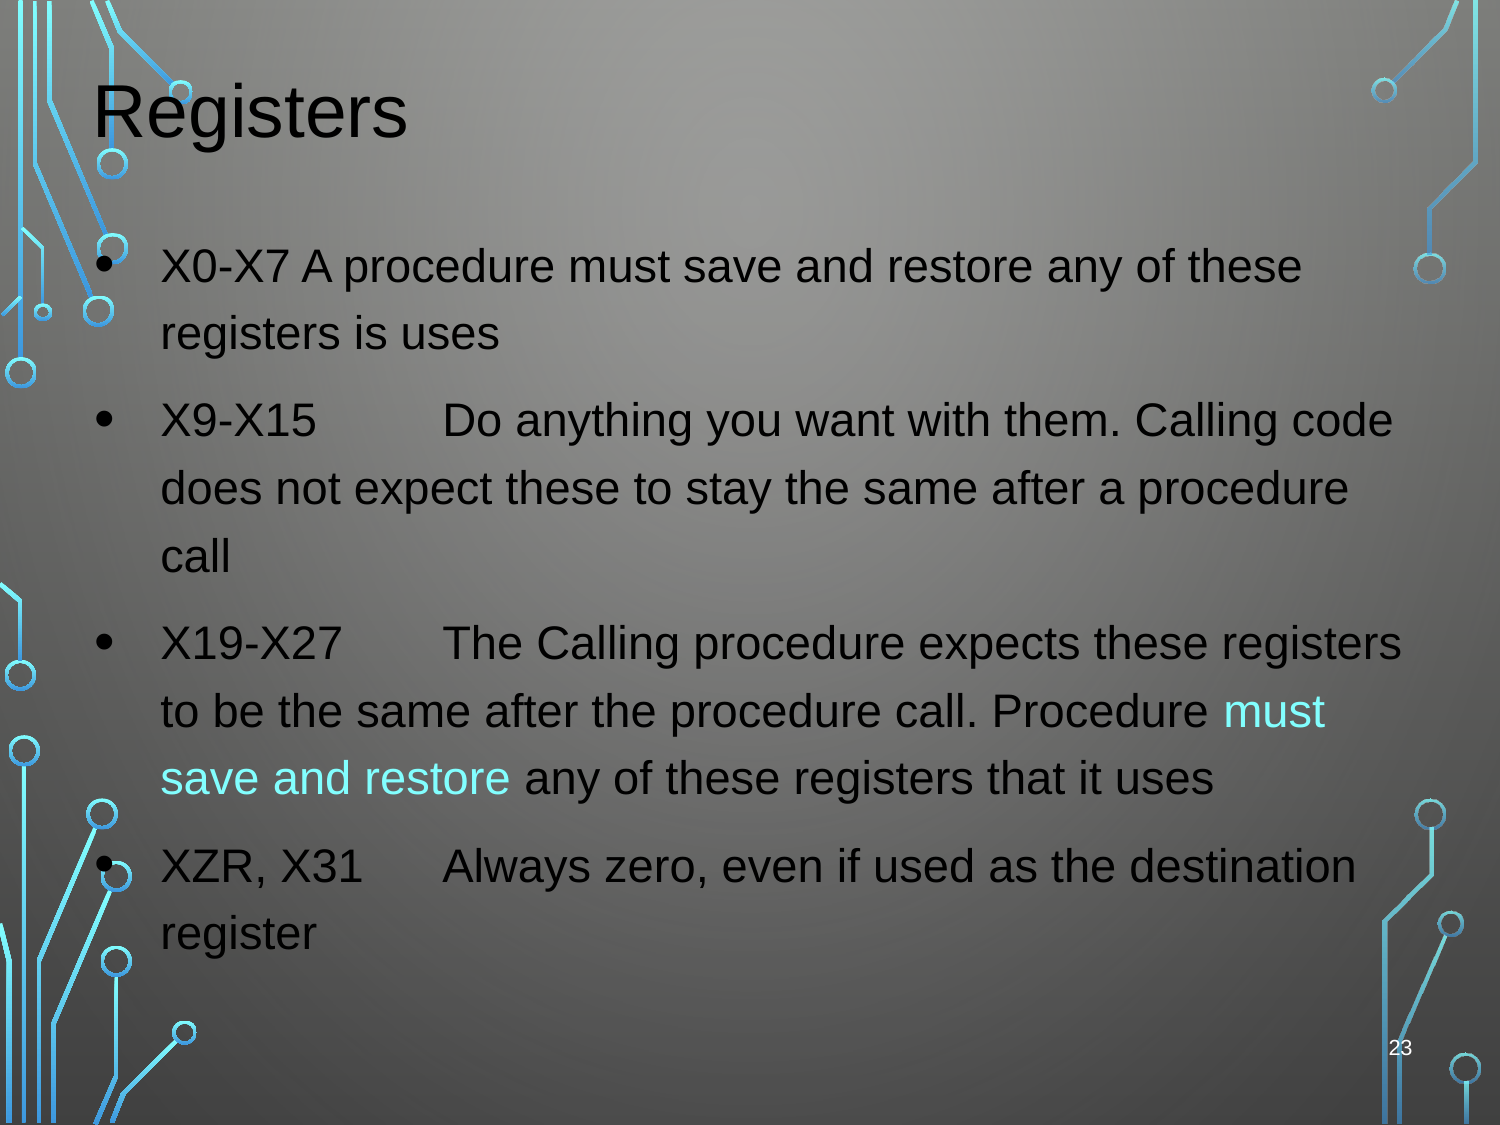

# Registers
X0-X7	A procedure must save and restore any of these registers is uses
X9-X15	Do anything you want with them. Calling code does not expect these to stay the same after a procedure call
X19-X27	The Calling procedure expects these registers to be the same after the procedure call. Procedure must save and restore any of these registers that it uses
XZR, X31	Always zero, even if used as the destination register

23